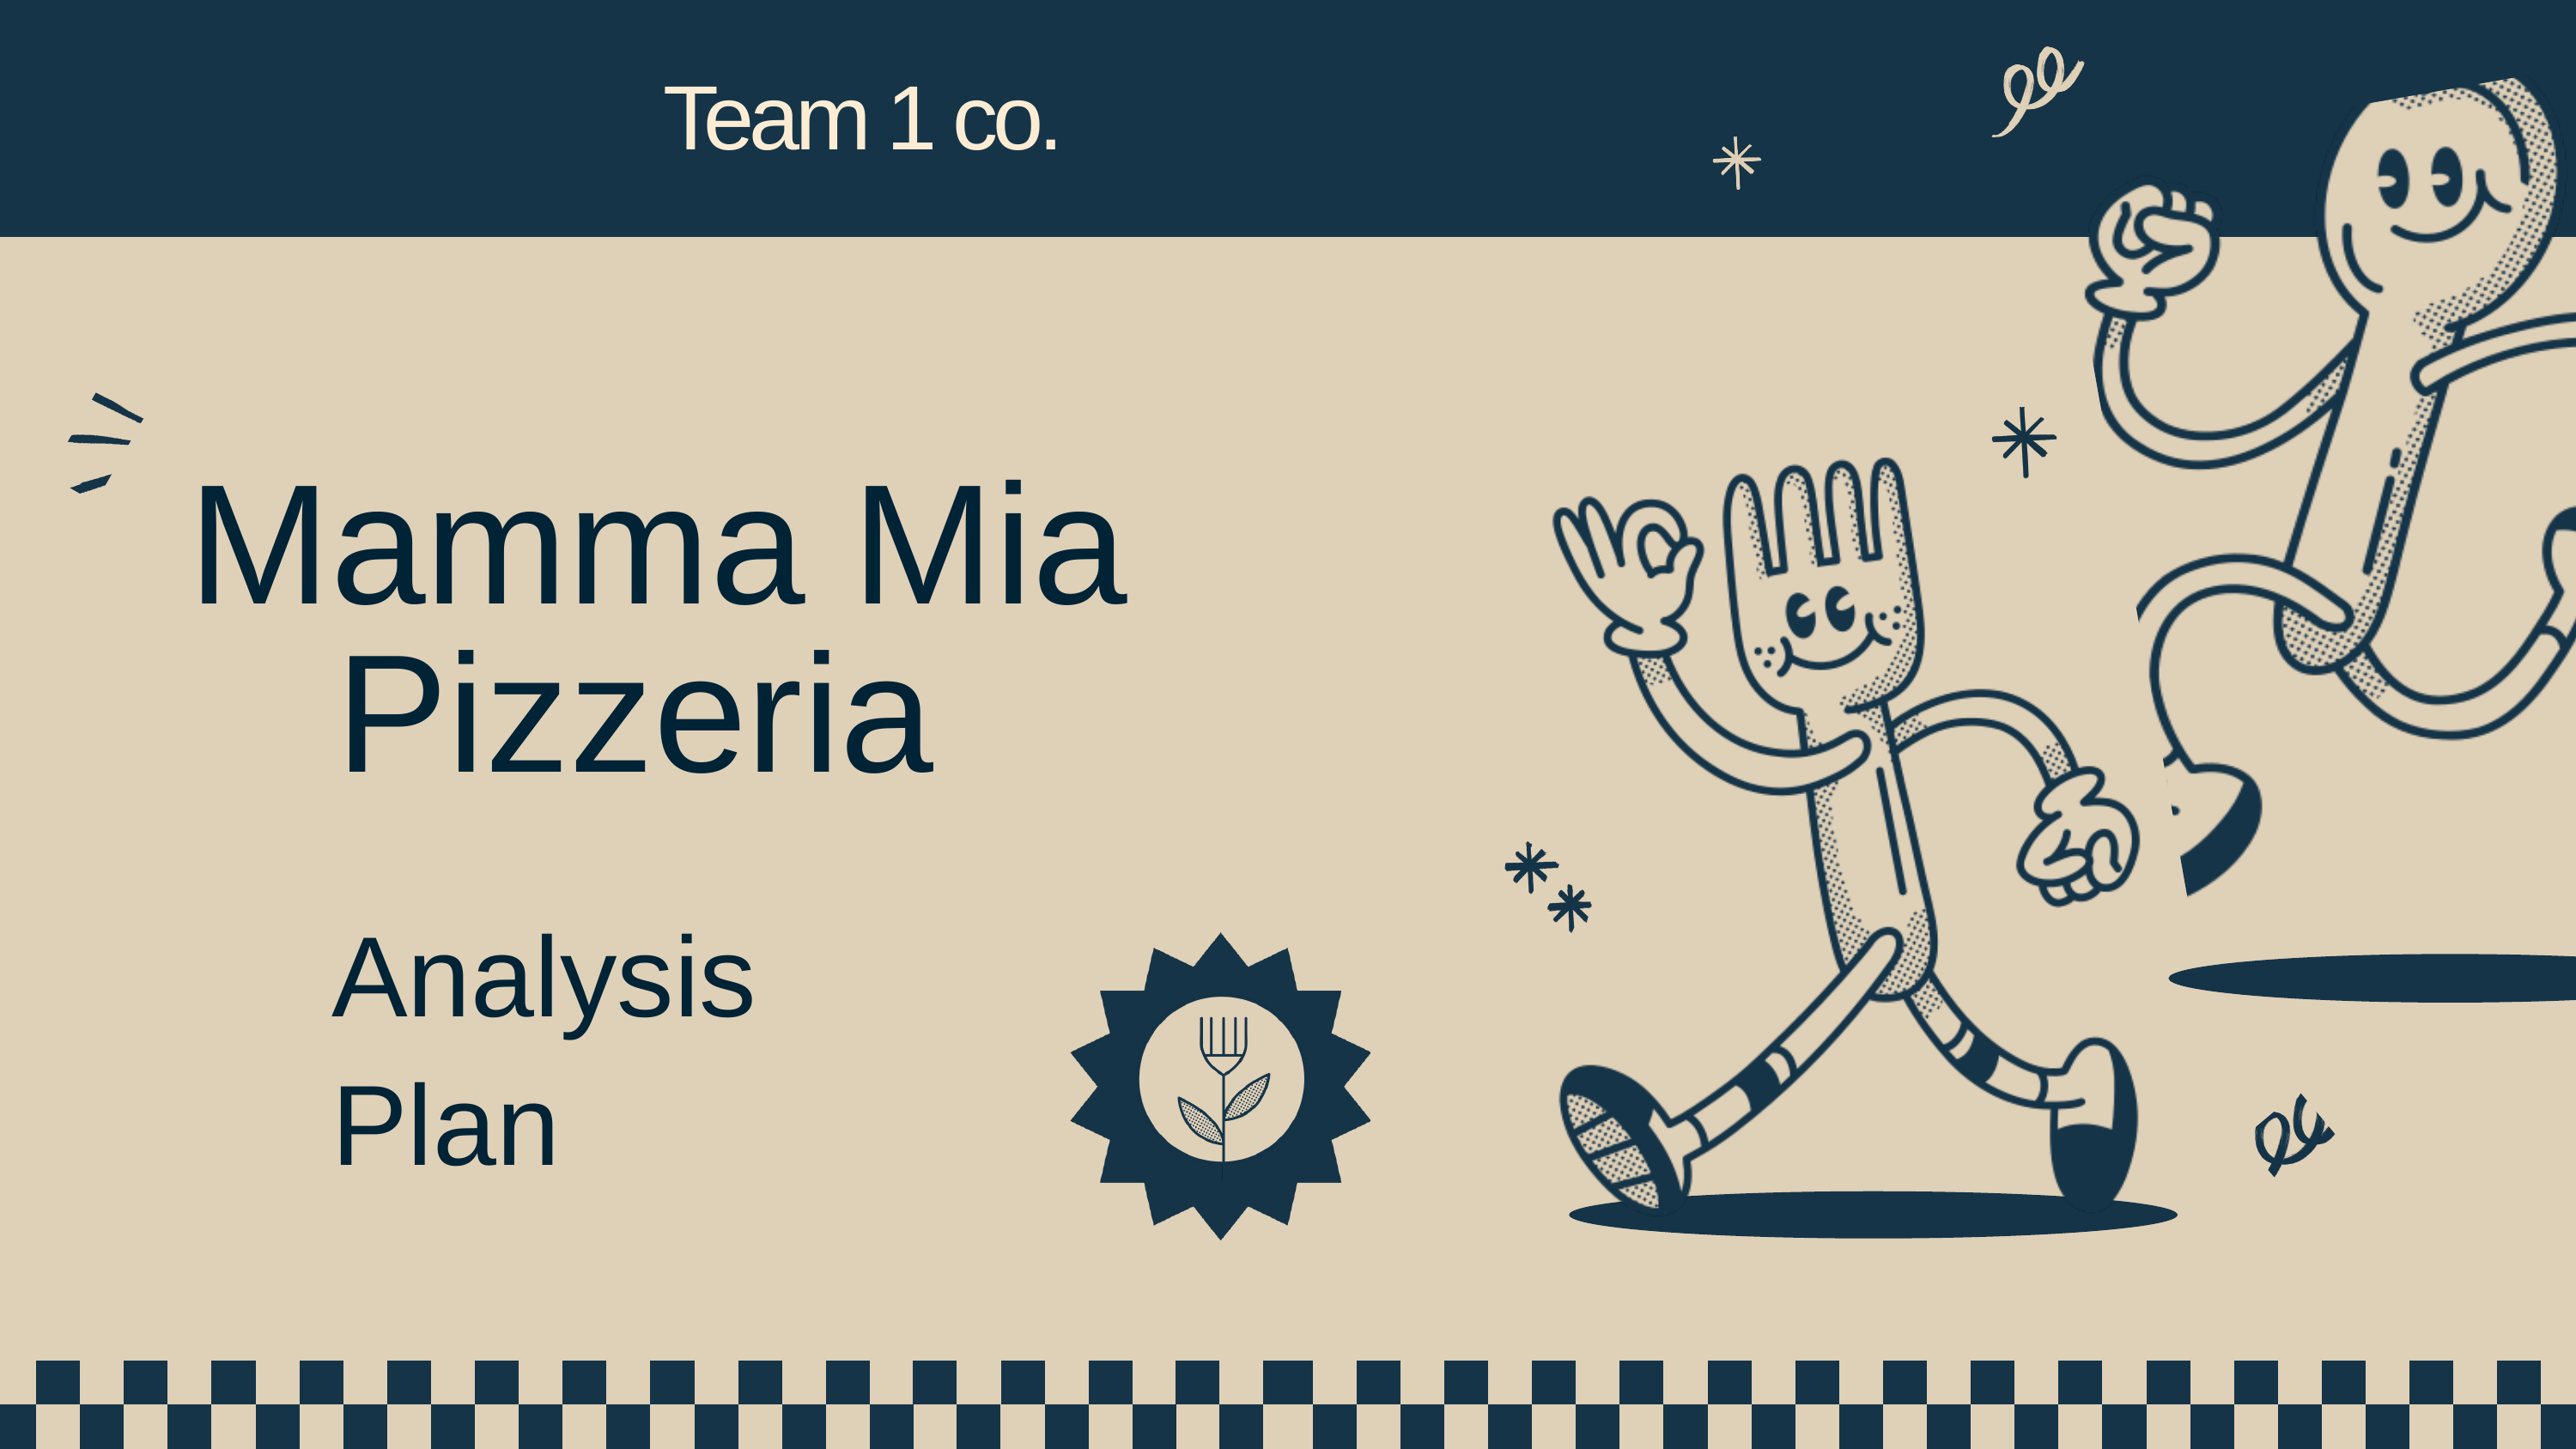

Team 1 co.

Mamma Mia
Pizzeria

Analysis Plan